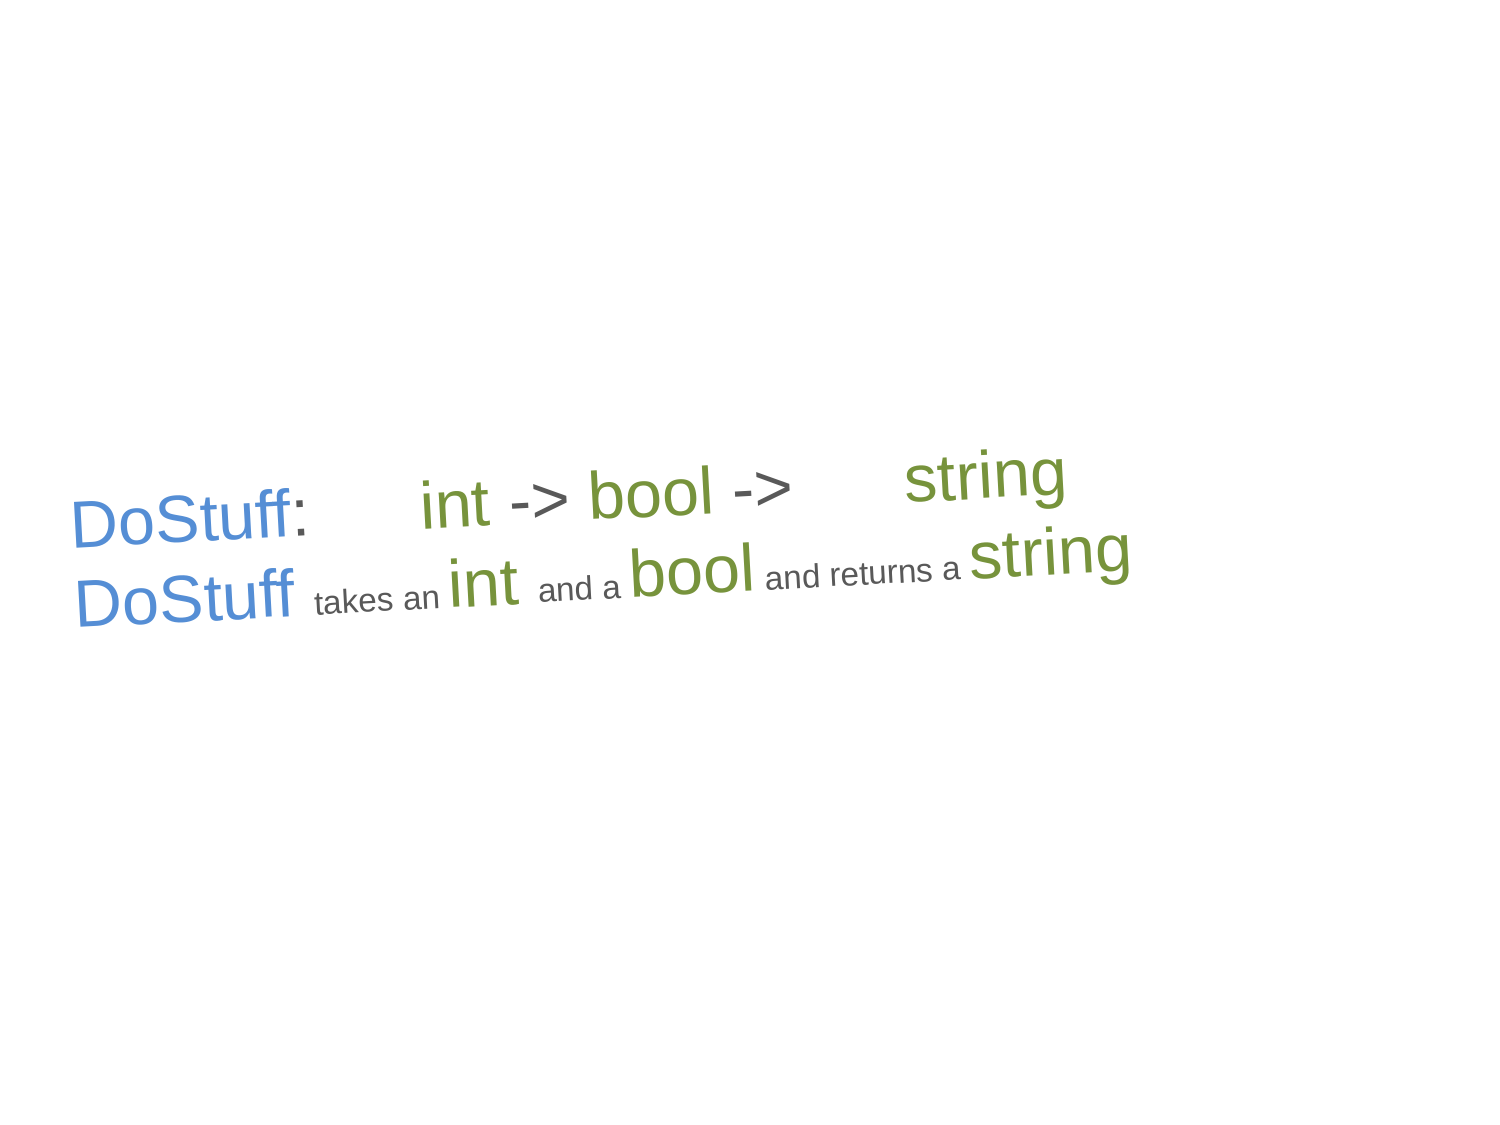

# DoStuff:      int -> bool ->      string DoStuff takes an int and a bool and returns a string